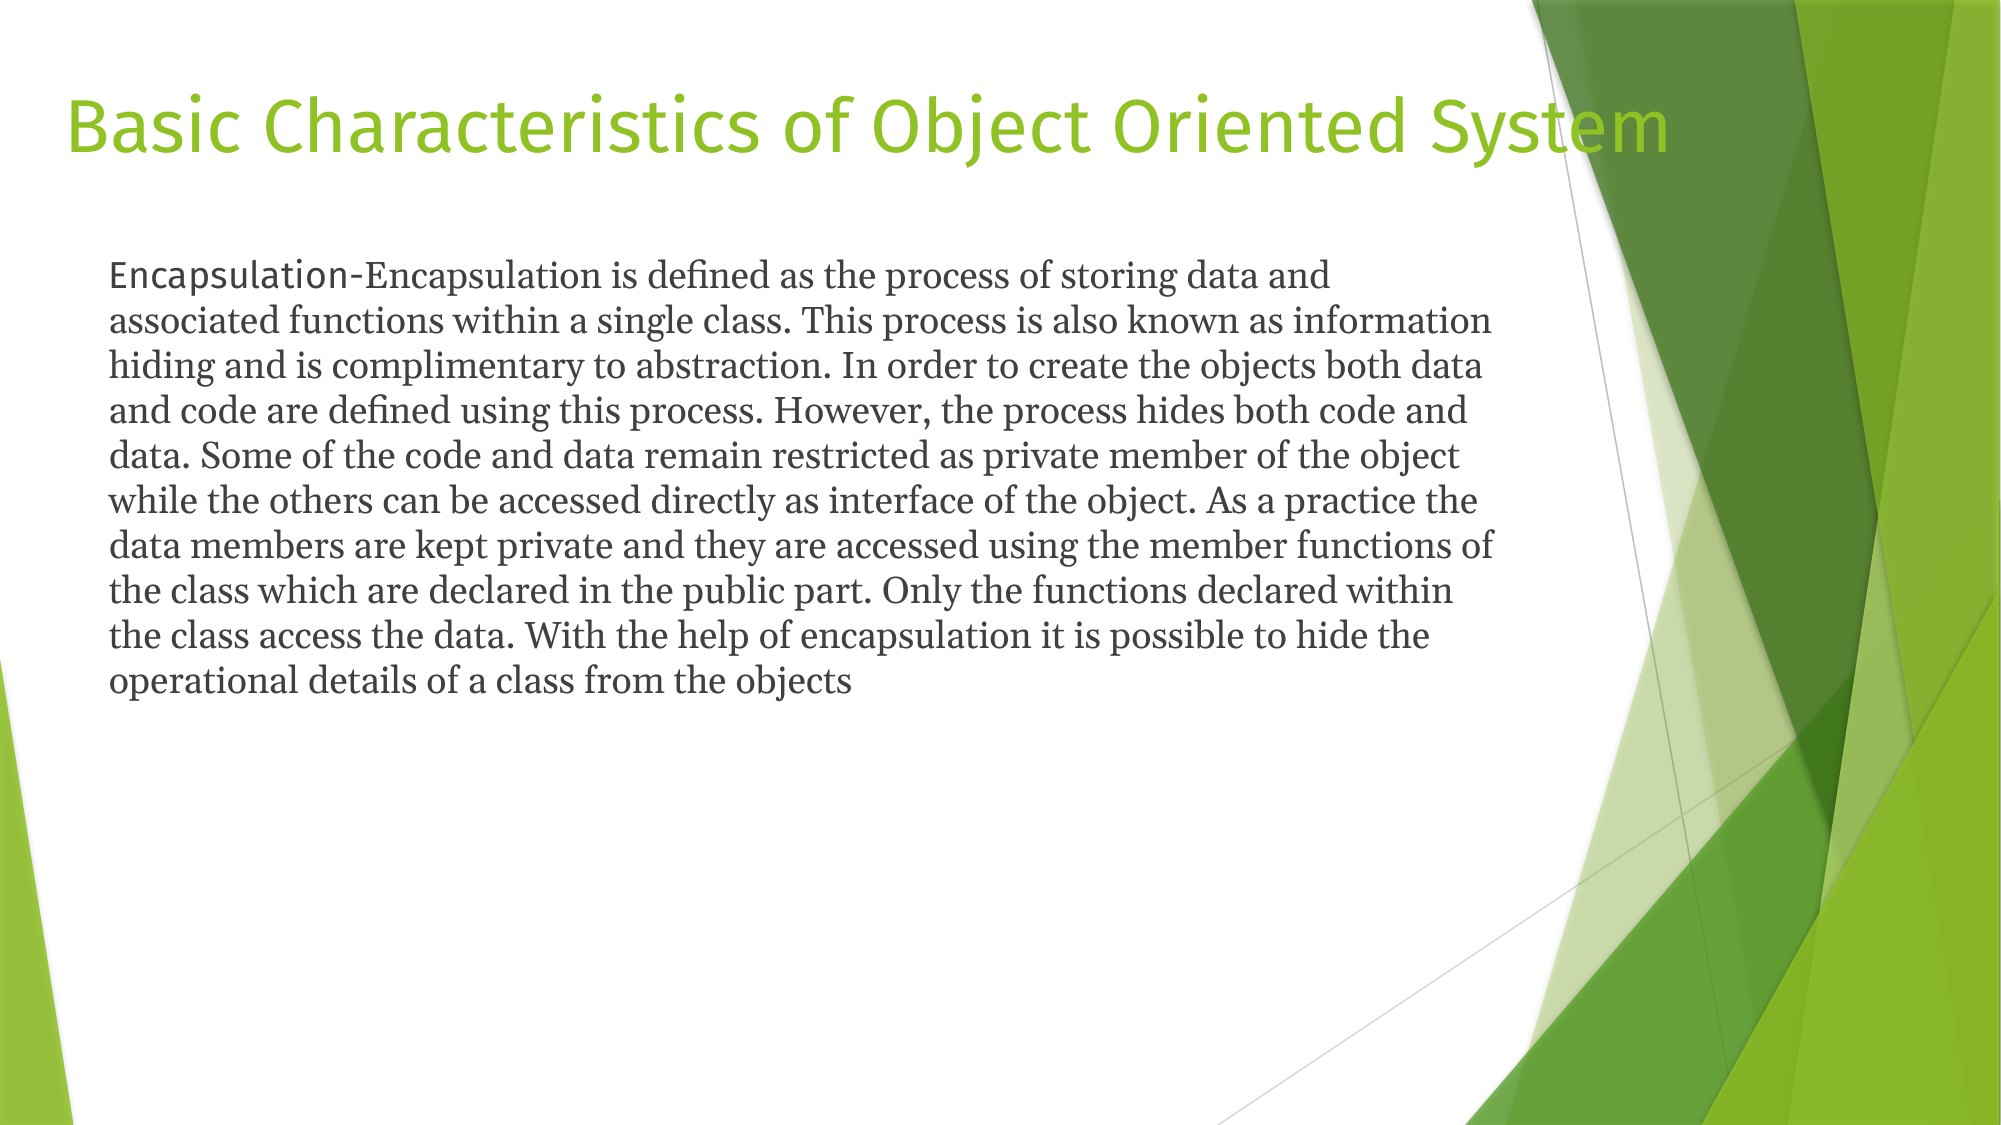

# Basic Characteristics of Object Oriented System
Encapsulation-Encapsulation is defined as the process of storing data and associated functions within a single class. This process is also known as information hiding and is complimentary to abstraction. In order to create the objects both data and code are defined using this process. However, the process hides both code and data. Some of the code and data remain restricted as private member of the object while the others can be accessed directly as interface of the object. As a practice the data members are kept private and they are accessed using the member functions of the class which are declared in the public part. Only the functions declared within the class access the data. With the help of encapsulation it is possible to hide the operational details of a class from the objects